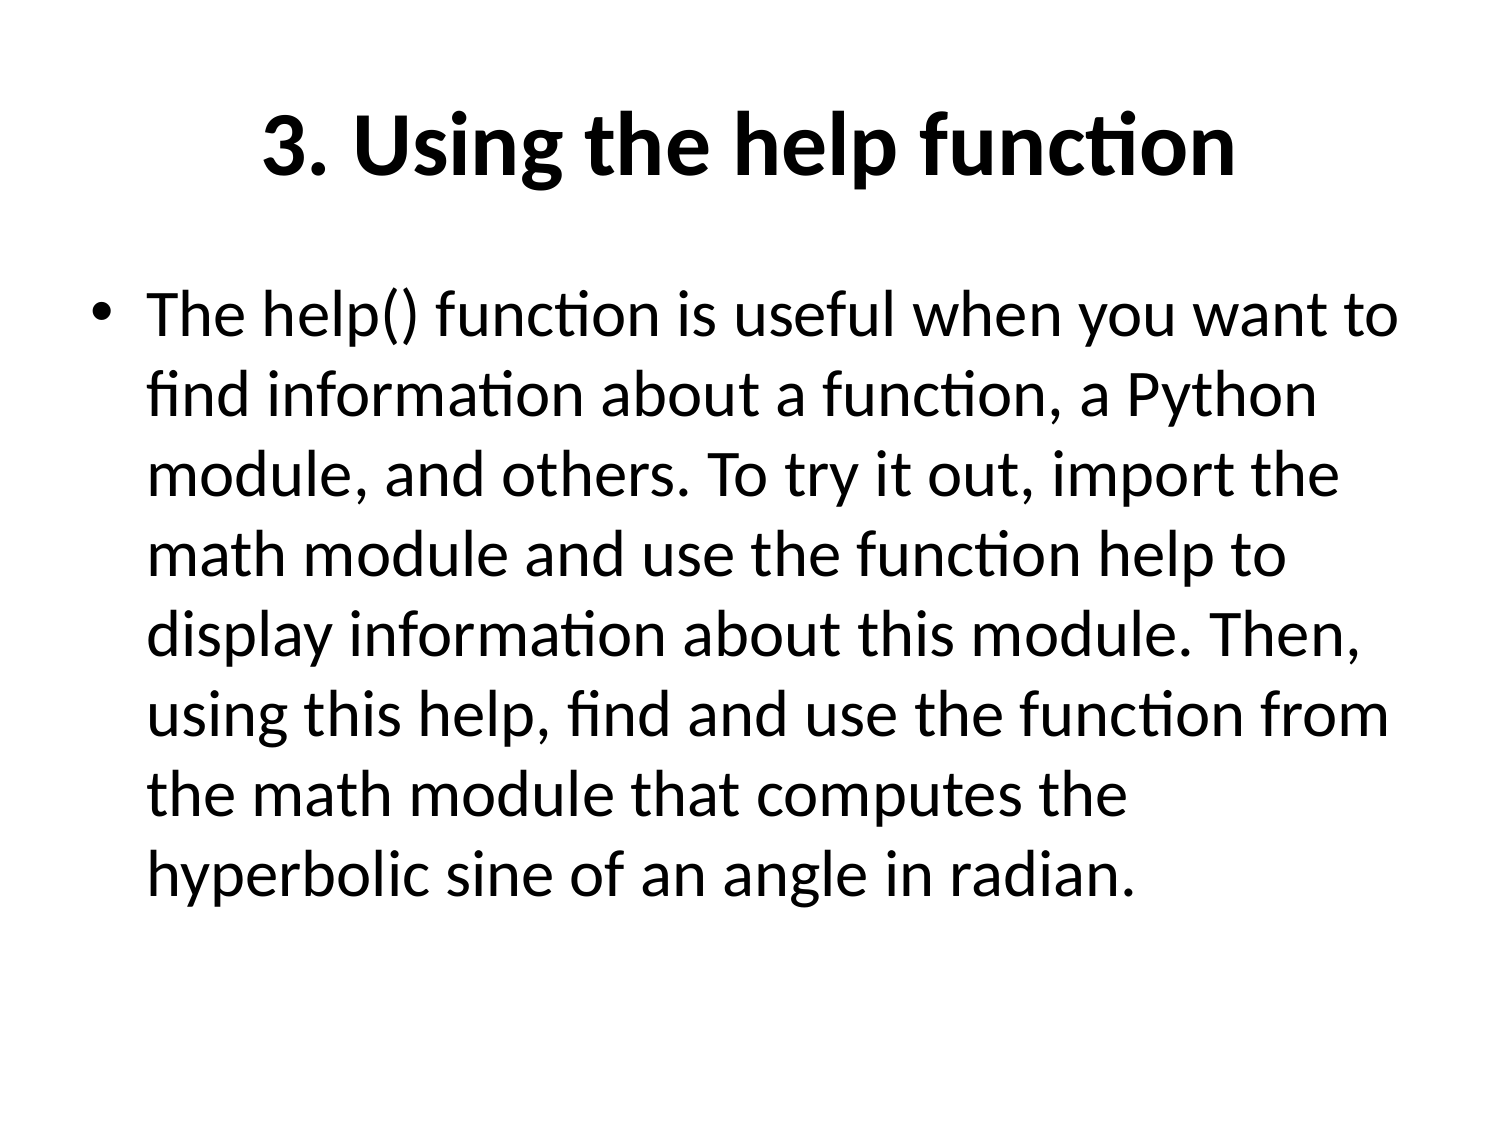

# 3. Using the help function
The help() function is useful when you want to find information about a function, a Python module, and others. To try it out, import the math module and use the function help to display information about this module. Then, using this help, find and use the function from the math module that computes the hyperbolic sine of an angle in radian.